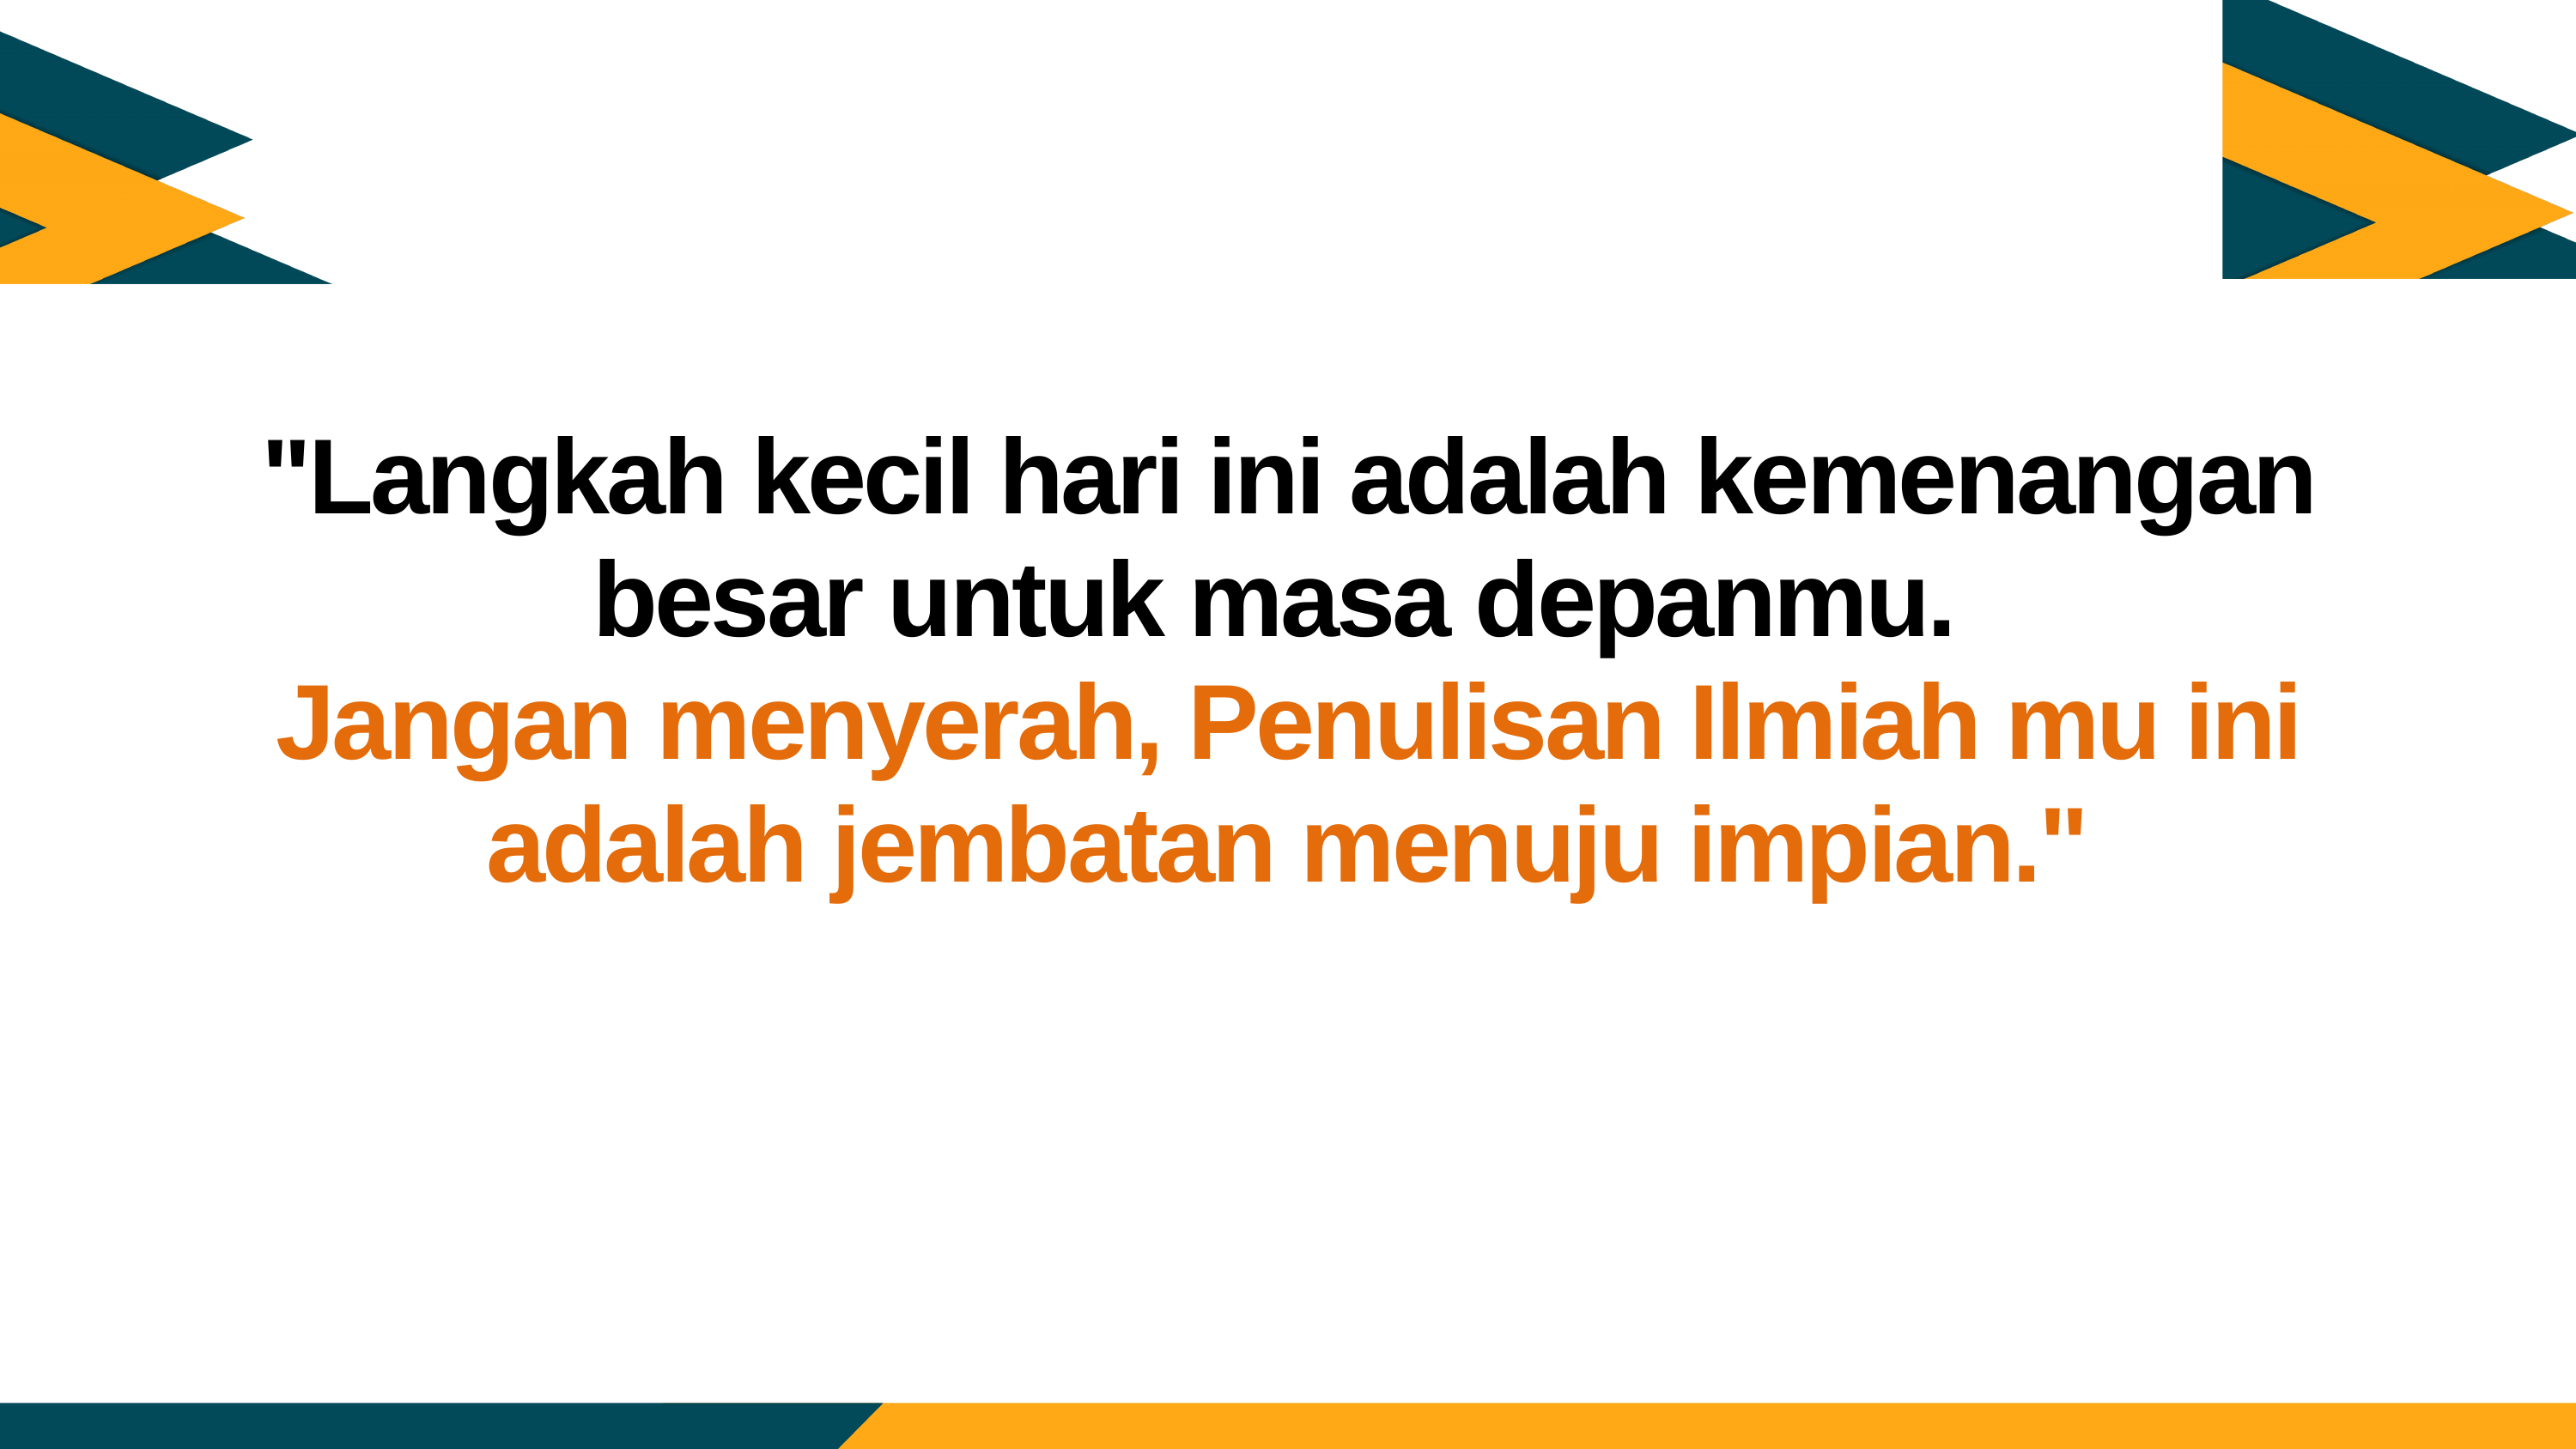

"Langkah kecil hari ini adalah kemenangan besar untuk masa depanmu.
Jangan menyerah, Penulisan Ilmiah mu ini adalah jembatan menuju impian."